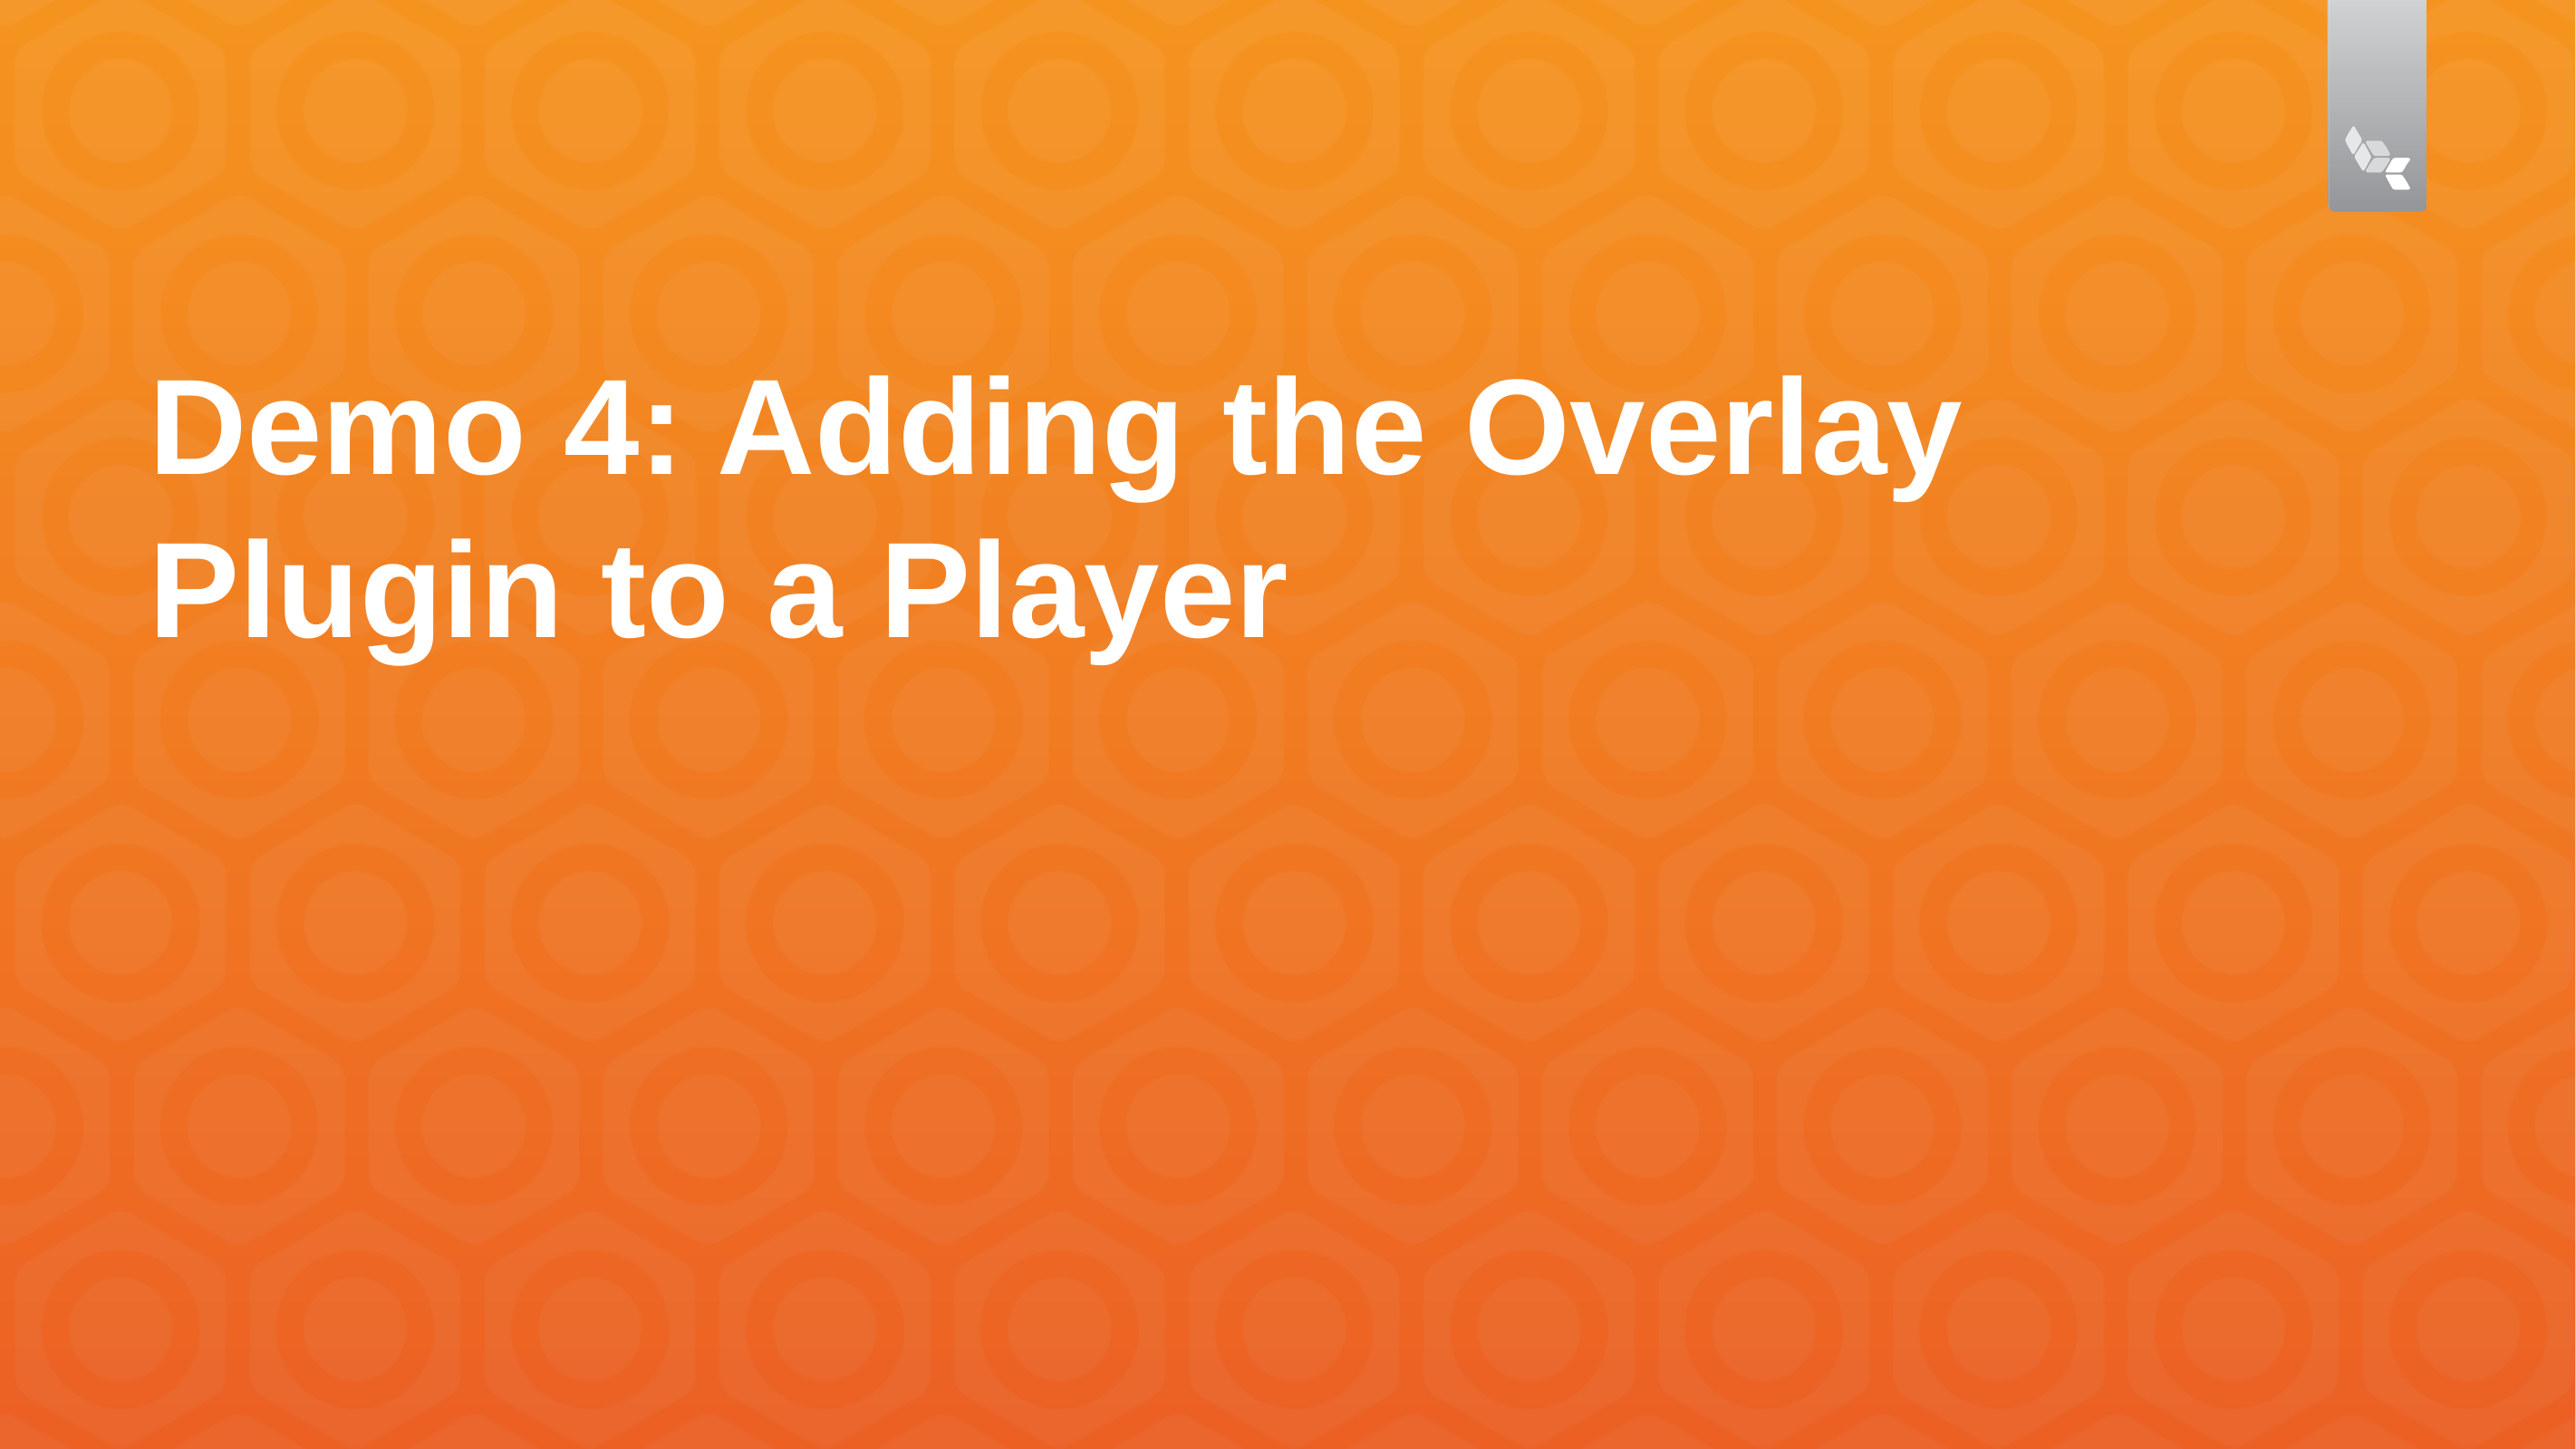

# Demo 4: Adding the Overlay Plugin to a Player